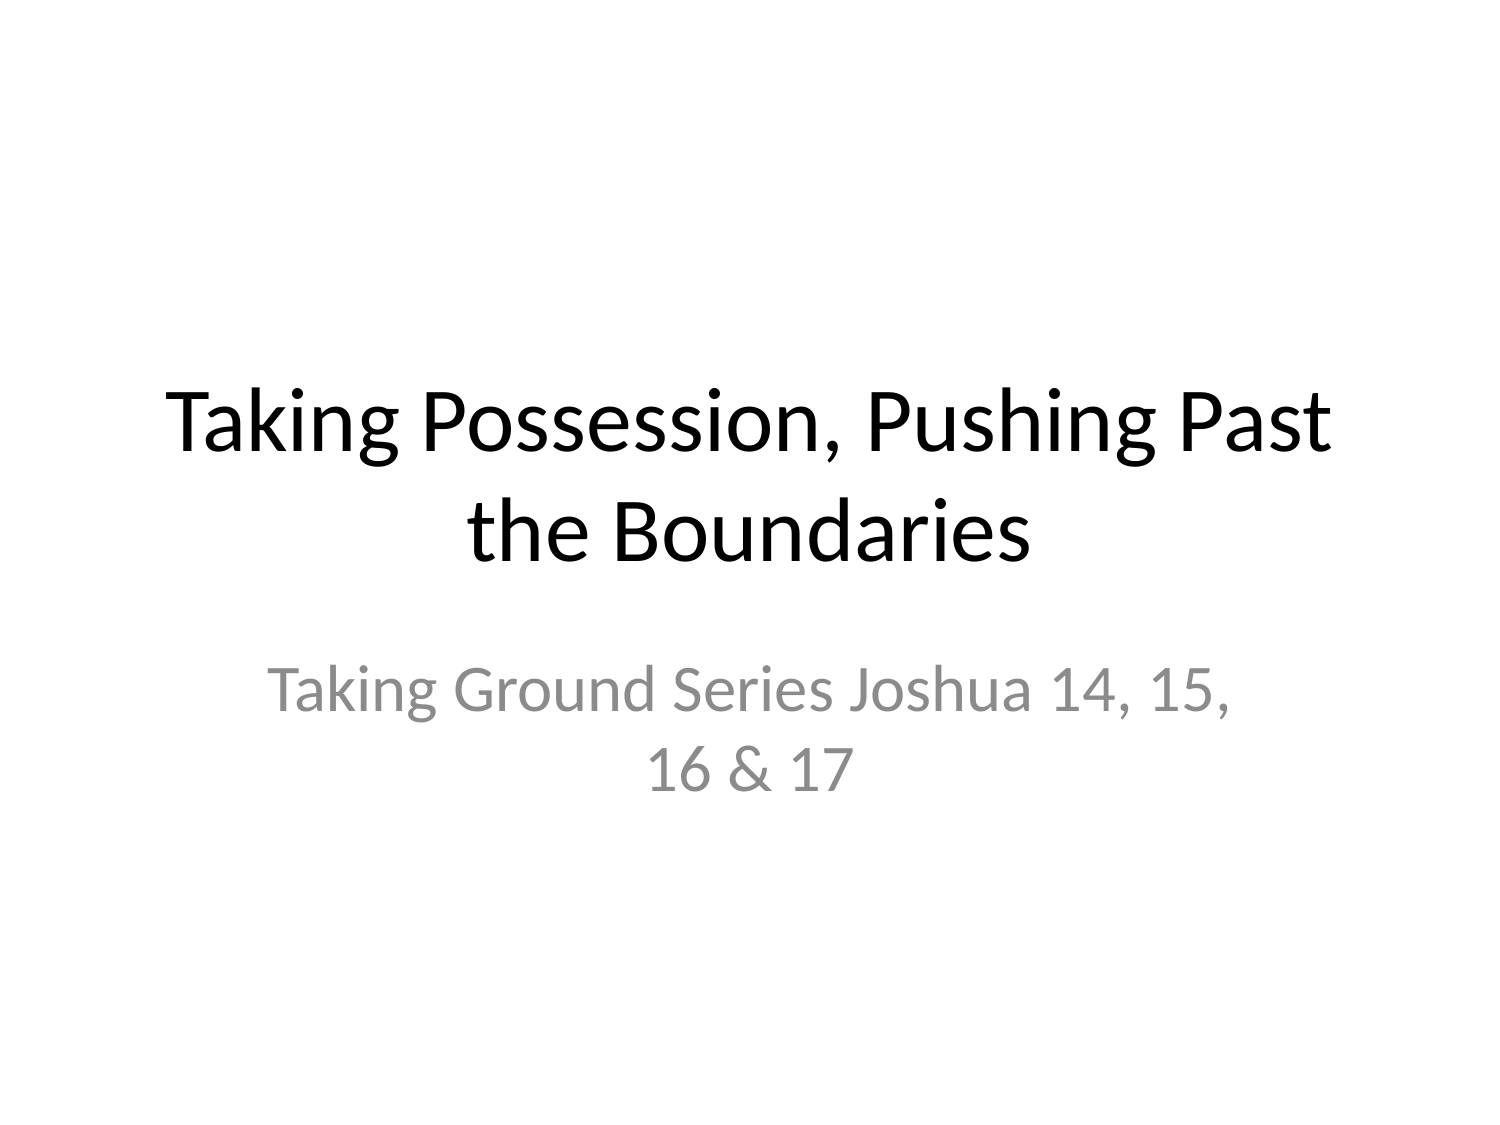

# Taking Possession, Pushing Past the Boundaries
Taking Ground Series Joshua 14, 15, 16 & 17